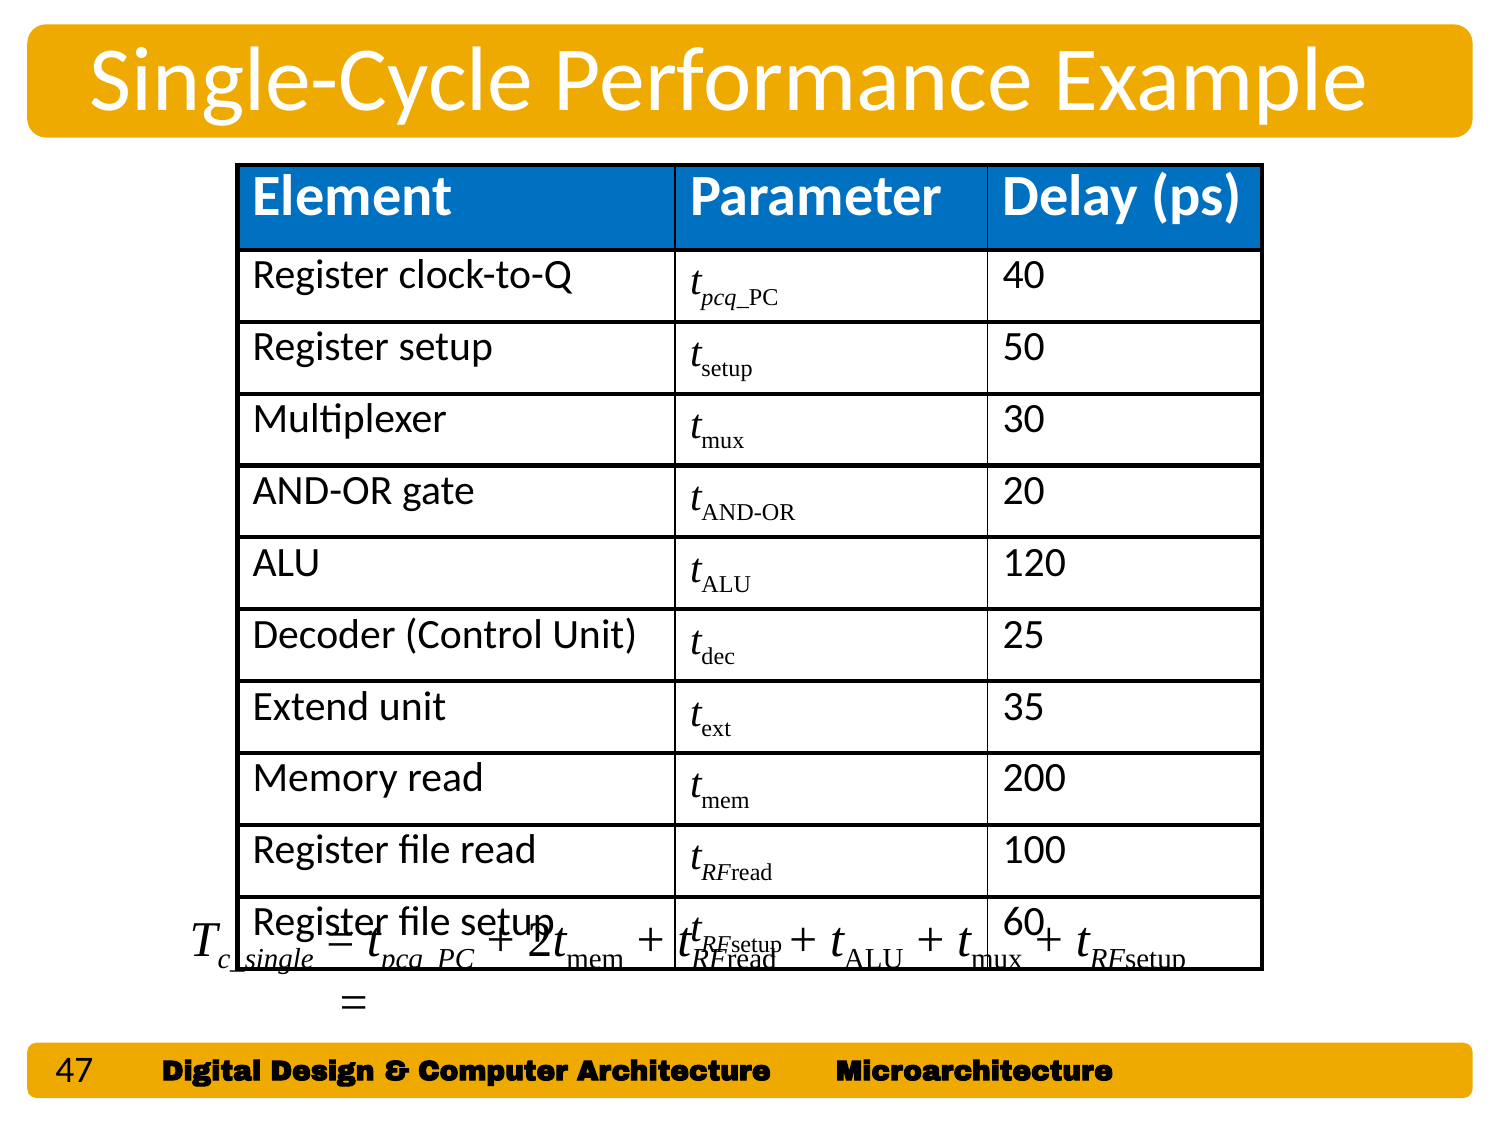

Single-Cycle Performance Example
| Element | Parameter | Delay (ps) |
| --- | --- | --- |
| Register clock-to-Q | tpcq\_PC | 40 |
| Register setup | tsetup | 50 |
| Multiplexer | tmux | 30 |
| AND-OR gate | tAND-OR | 20 |
| ALU | tALU | 120 |
| Decoder (Control Unit) | tdec | 25 |
| Extend unit | text | 35 |
| Memory read | tmem | 200 |
| Register file read | tRFread | 100 |
| Register file setup | tRFsetup | 60 |
Tc_single = tpcq_PC + 2tmem + tRFread + tALU + tmux + tRFsetup
            = (40 + 2*200 + 100 + 120 + 30 + 60) ps = 750 ps

47